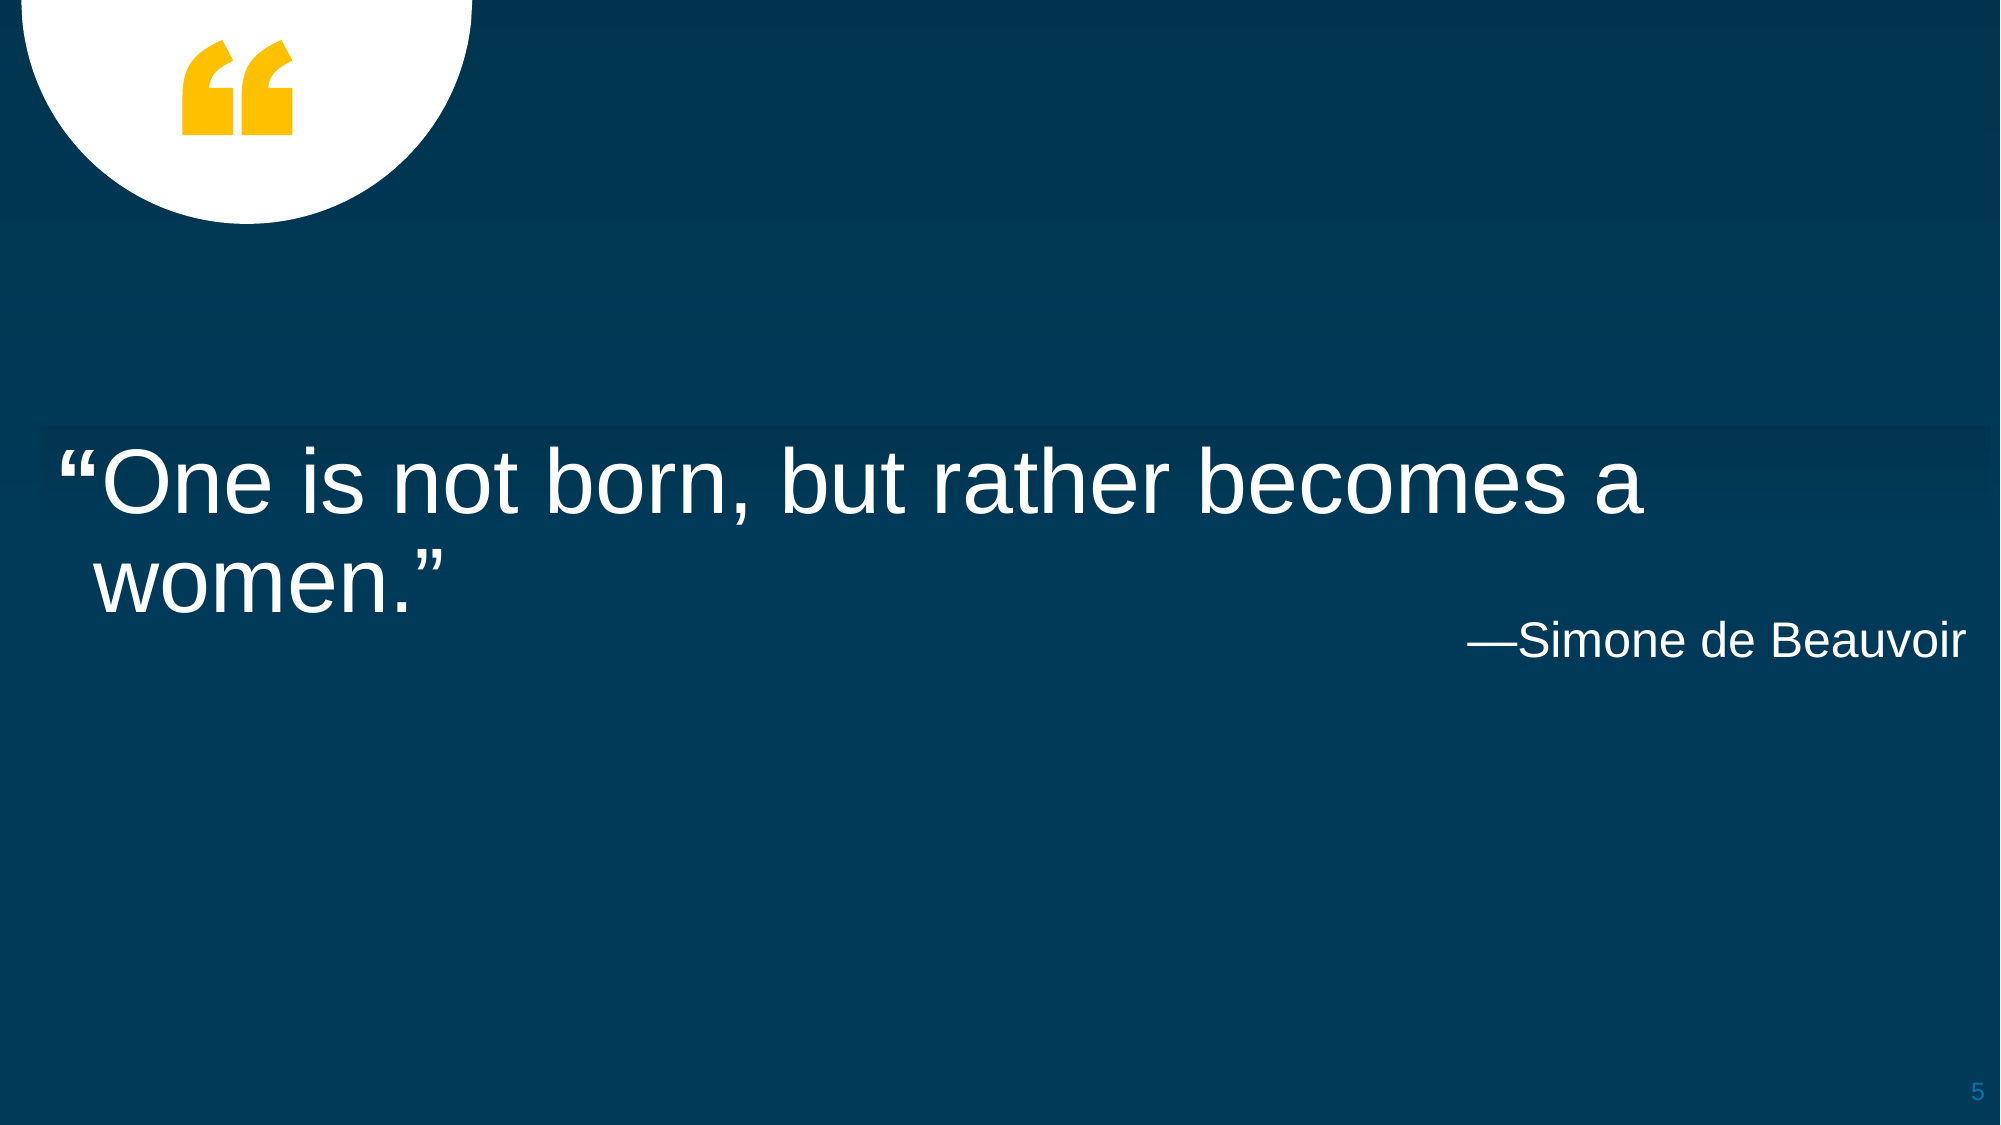

“One is not born, but rather becomes a women.”
—Simone de Beauvoir
5